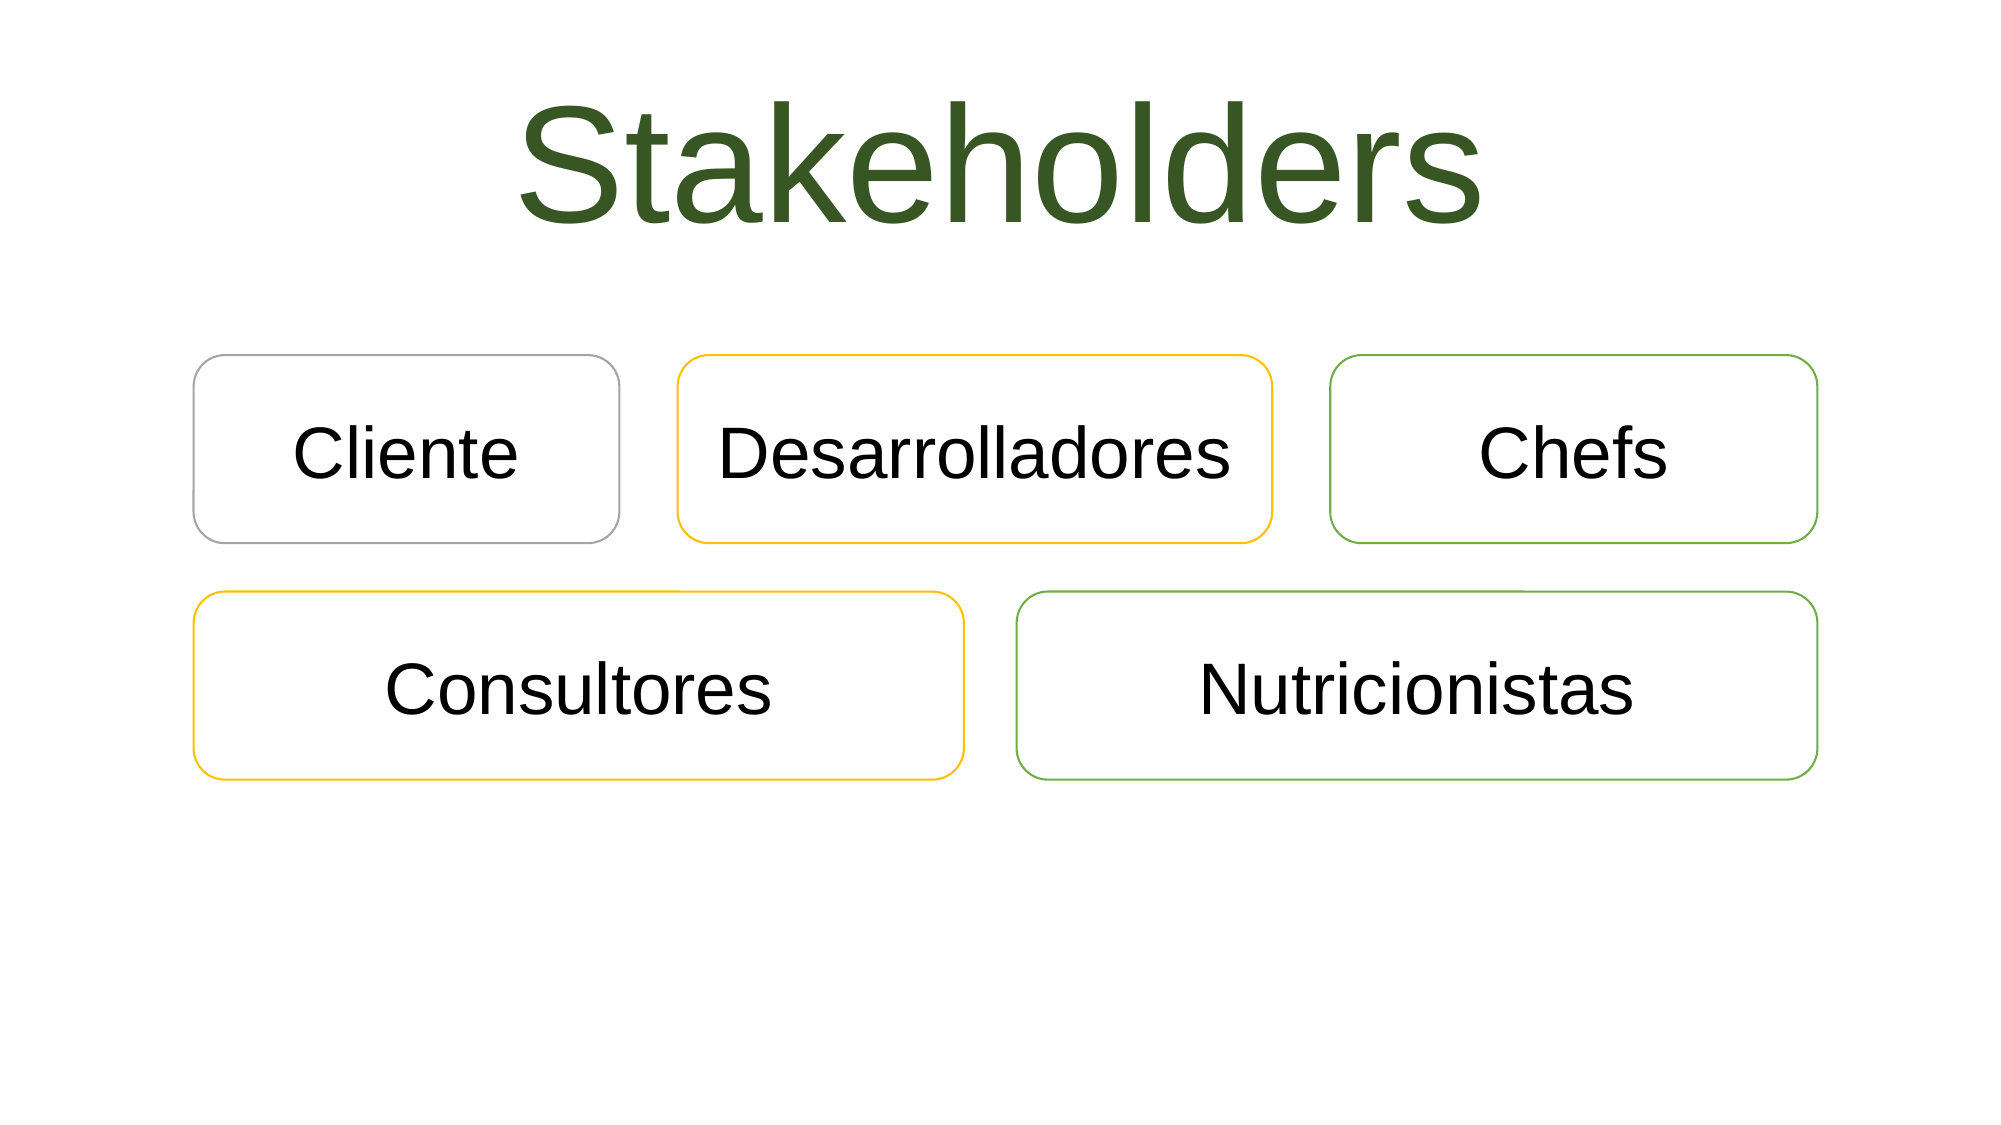

# Stakeholders
Desarrolladores
Chefs
Cliente
Consultores
Nutricionistas